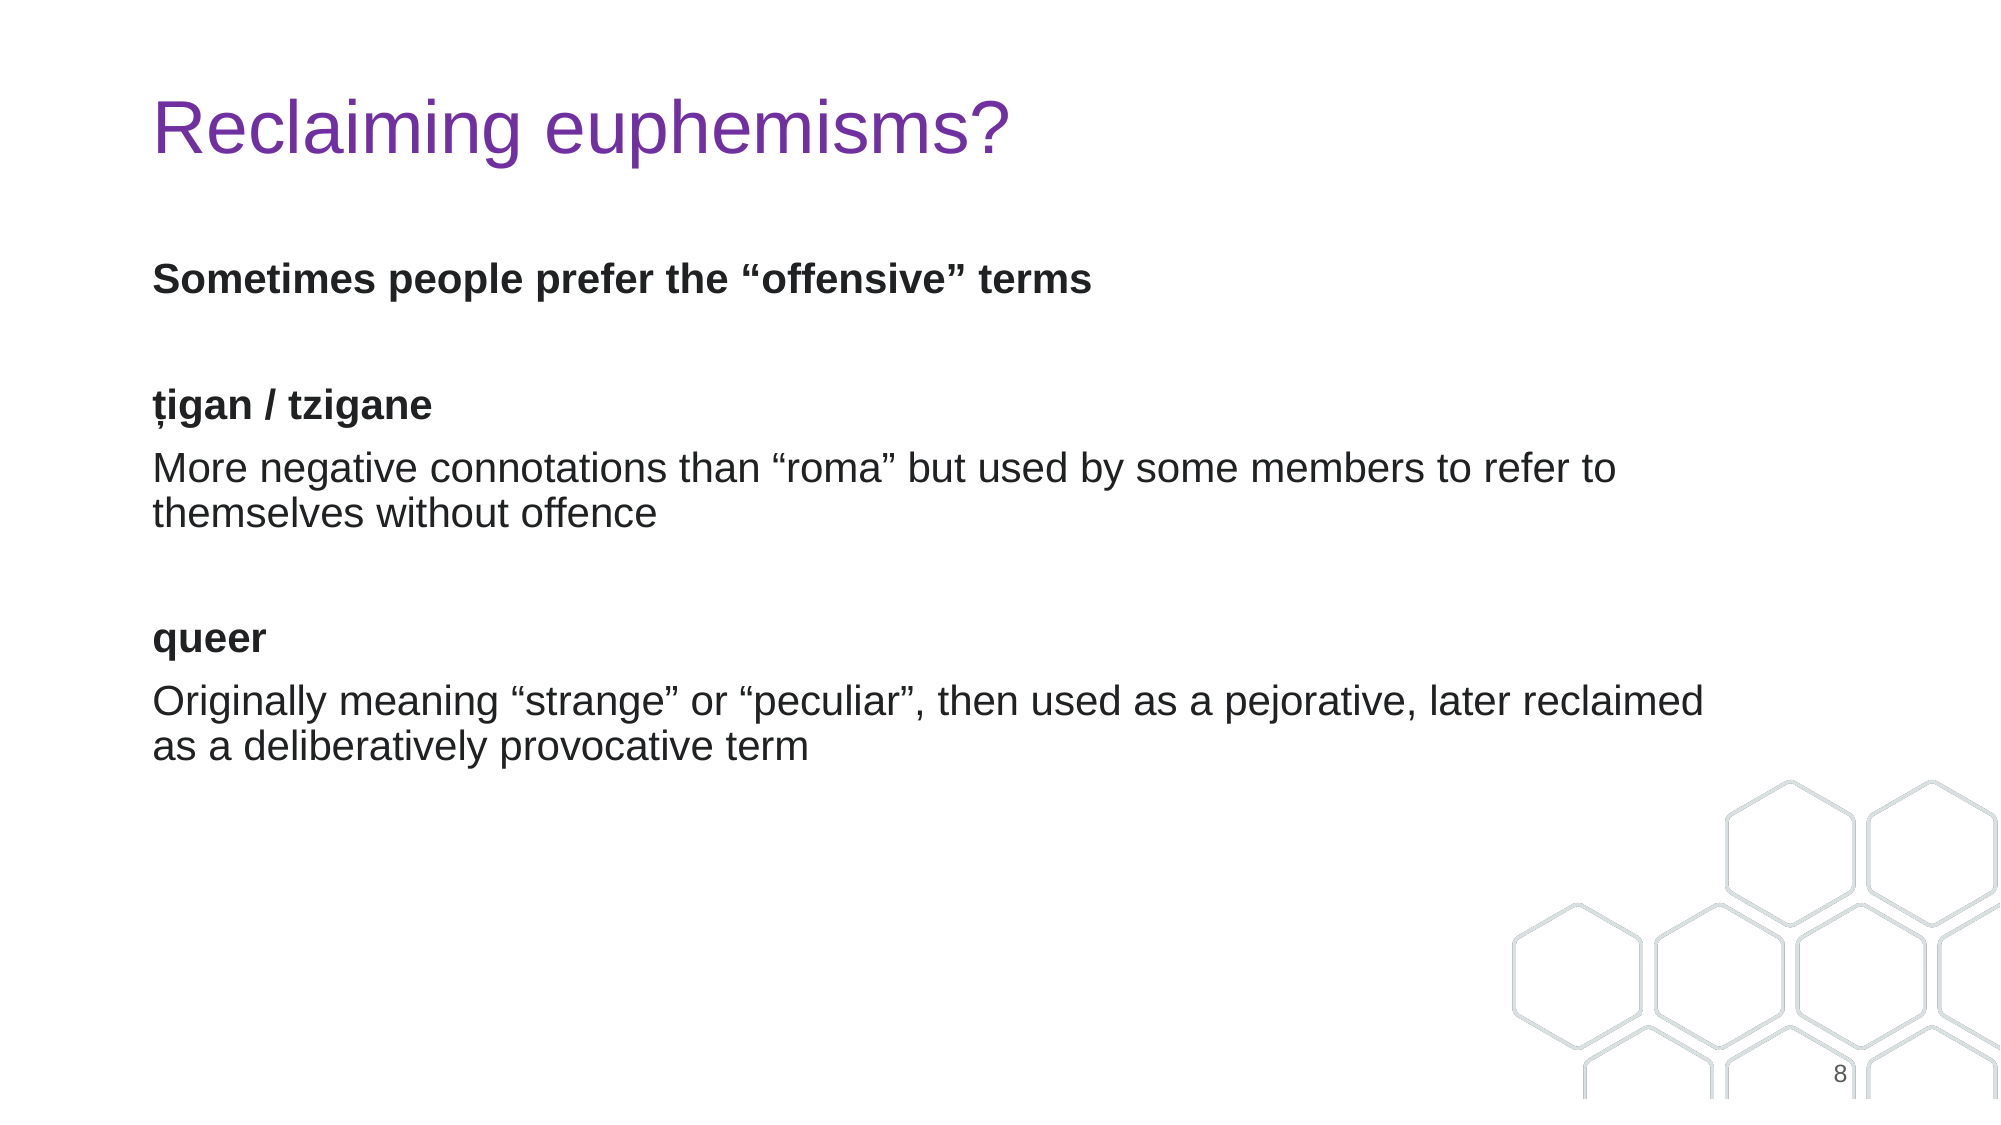

# Reclaiming euphemisms?
Sometimes people prefer the “offensive” terms

țigan / tzigane
More negative connotations than “roma” but used by some members to refer to themselves without offence

queer
Originally meaning “strange” or “peculiar”, then used as a pejorative, later reclaimed as a deliberatively provocative term
8